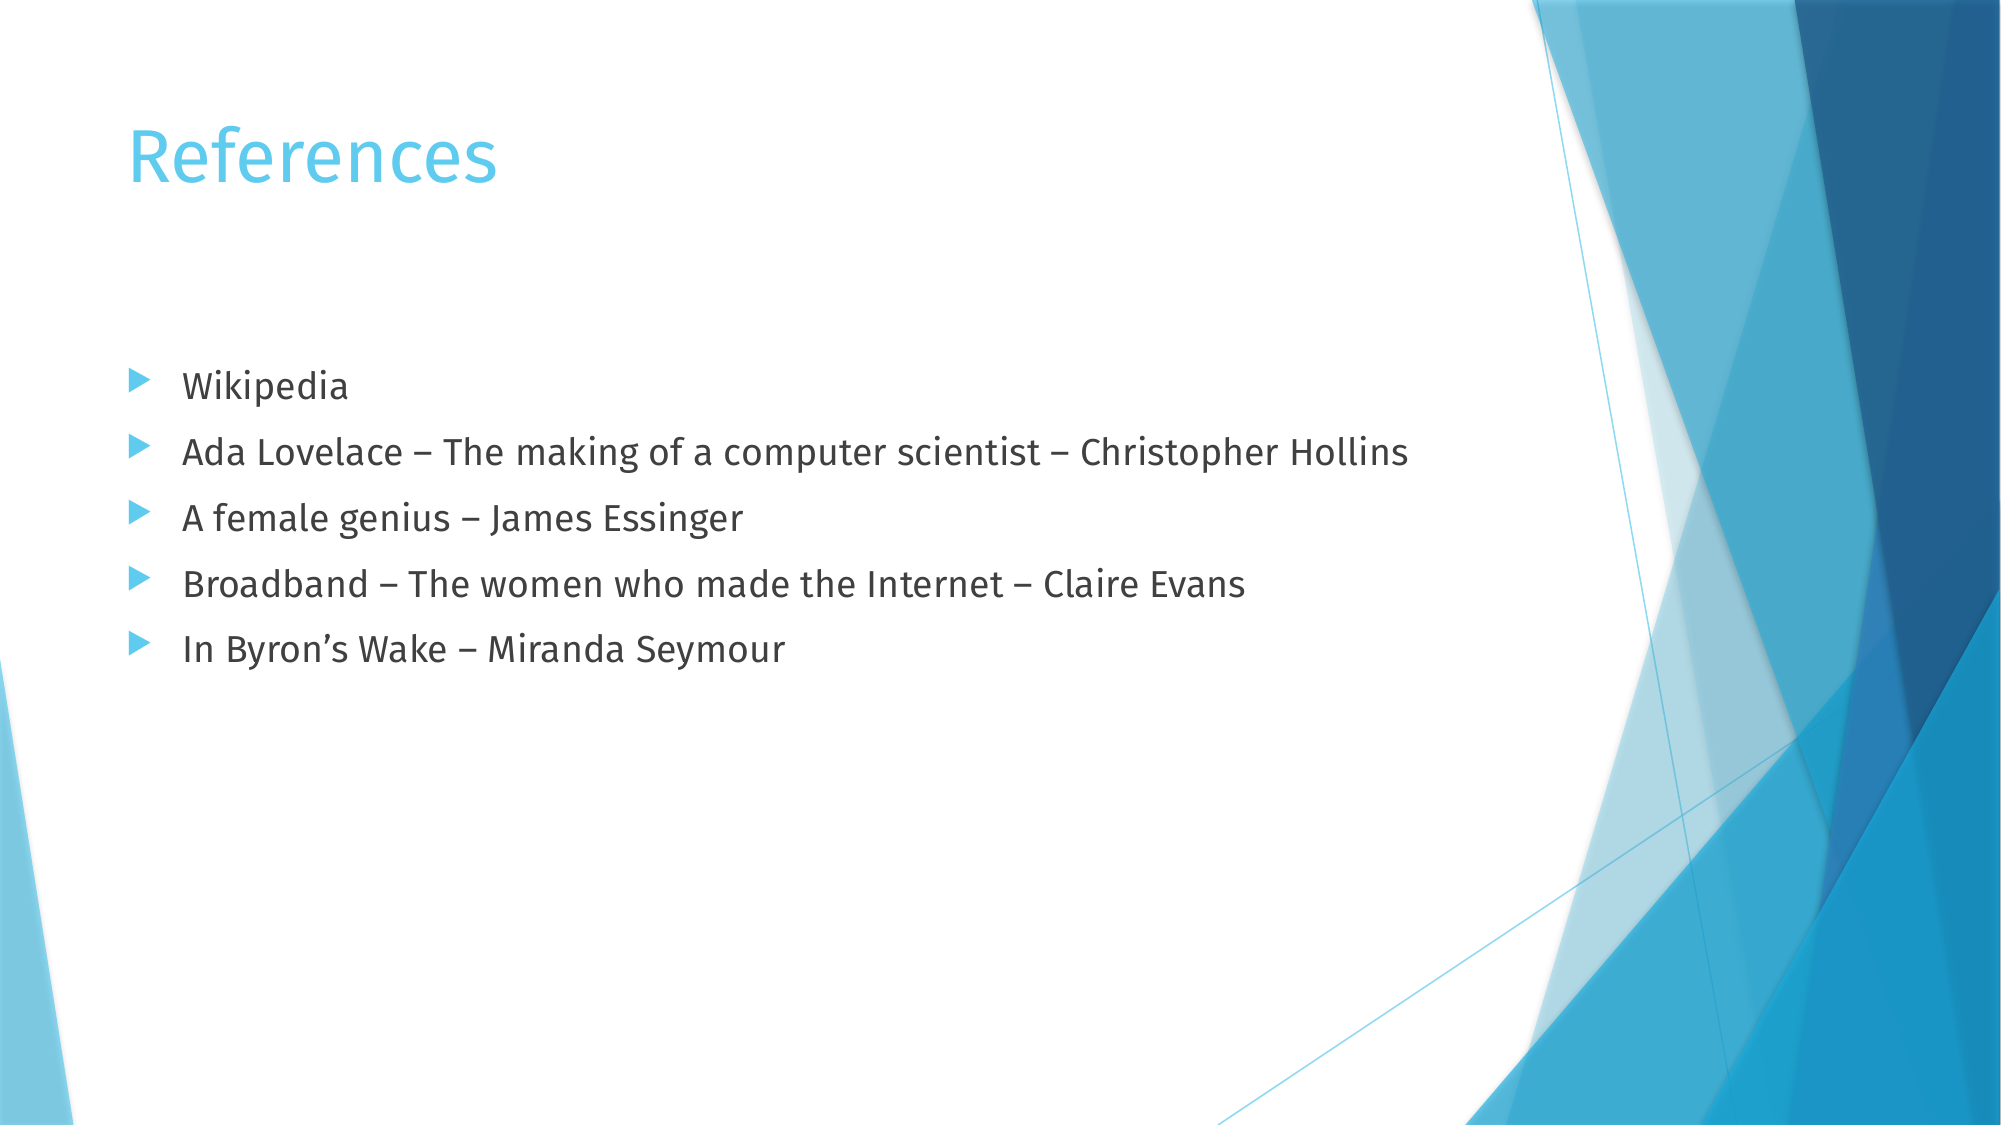

# References
Wikipedia
Ada Lovelace – The making of a computer scientist – Christopher Hollins
A female genius – James Essinger
Broadband – The women who made the Internet – Claire Evans
In Byron’s Wake – Miranda Seymour